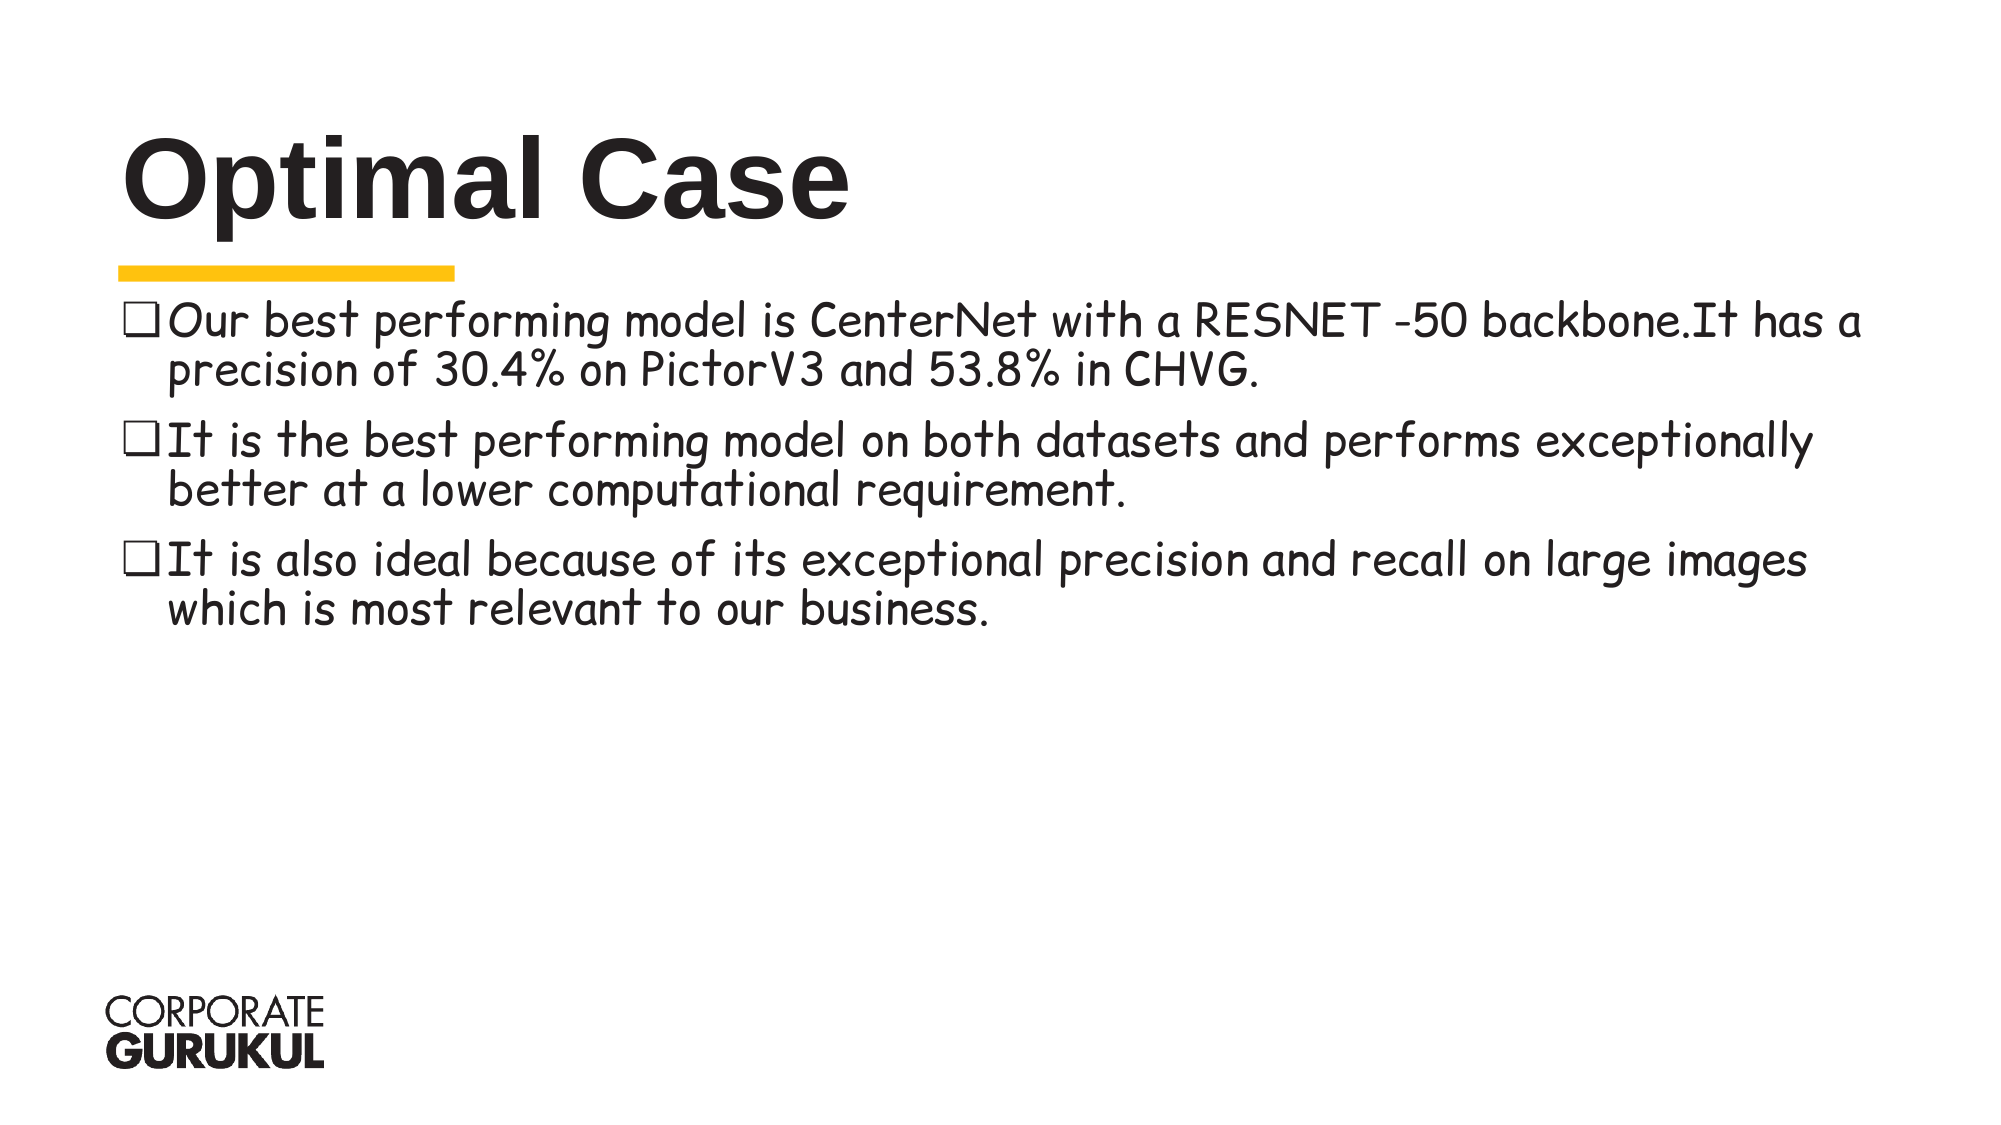

Optimal Case
Our best performing model is CenterNet with a RESNET -50 backbone.It has a precision of 30.4% on PictorV3 and 53.8% in CHVG.
It is the best performing model on both datasets and performs exceptionally better at a lower computational requirement.
It is also ideal because of its exceptional precision and recall on large images which is most relevant to our business.